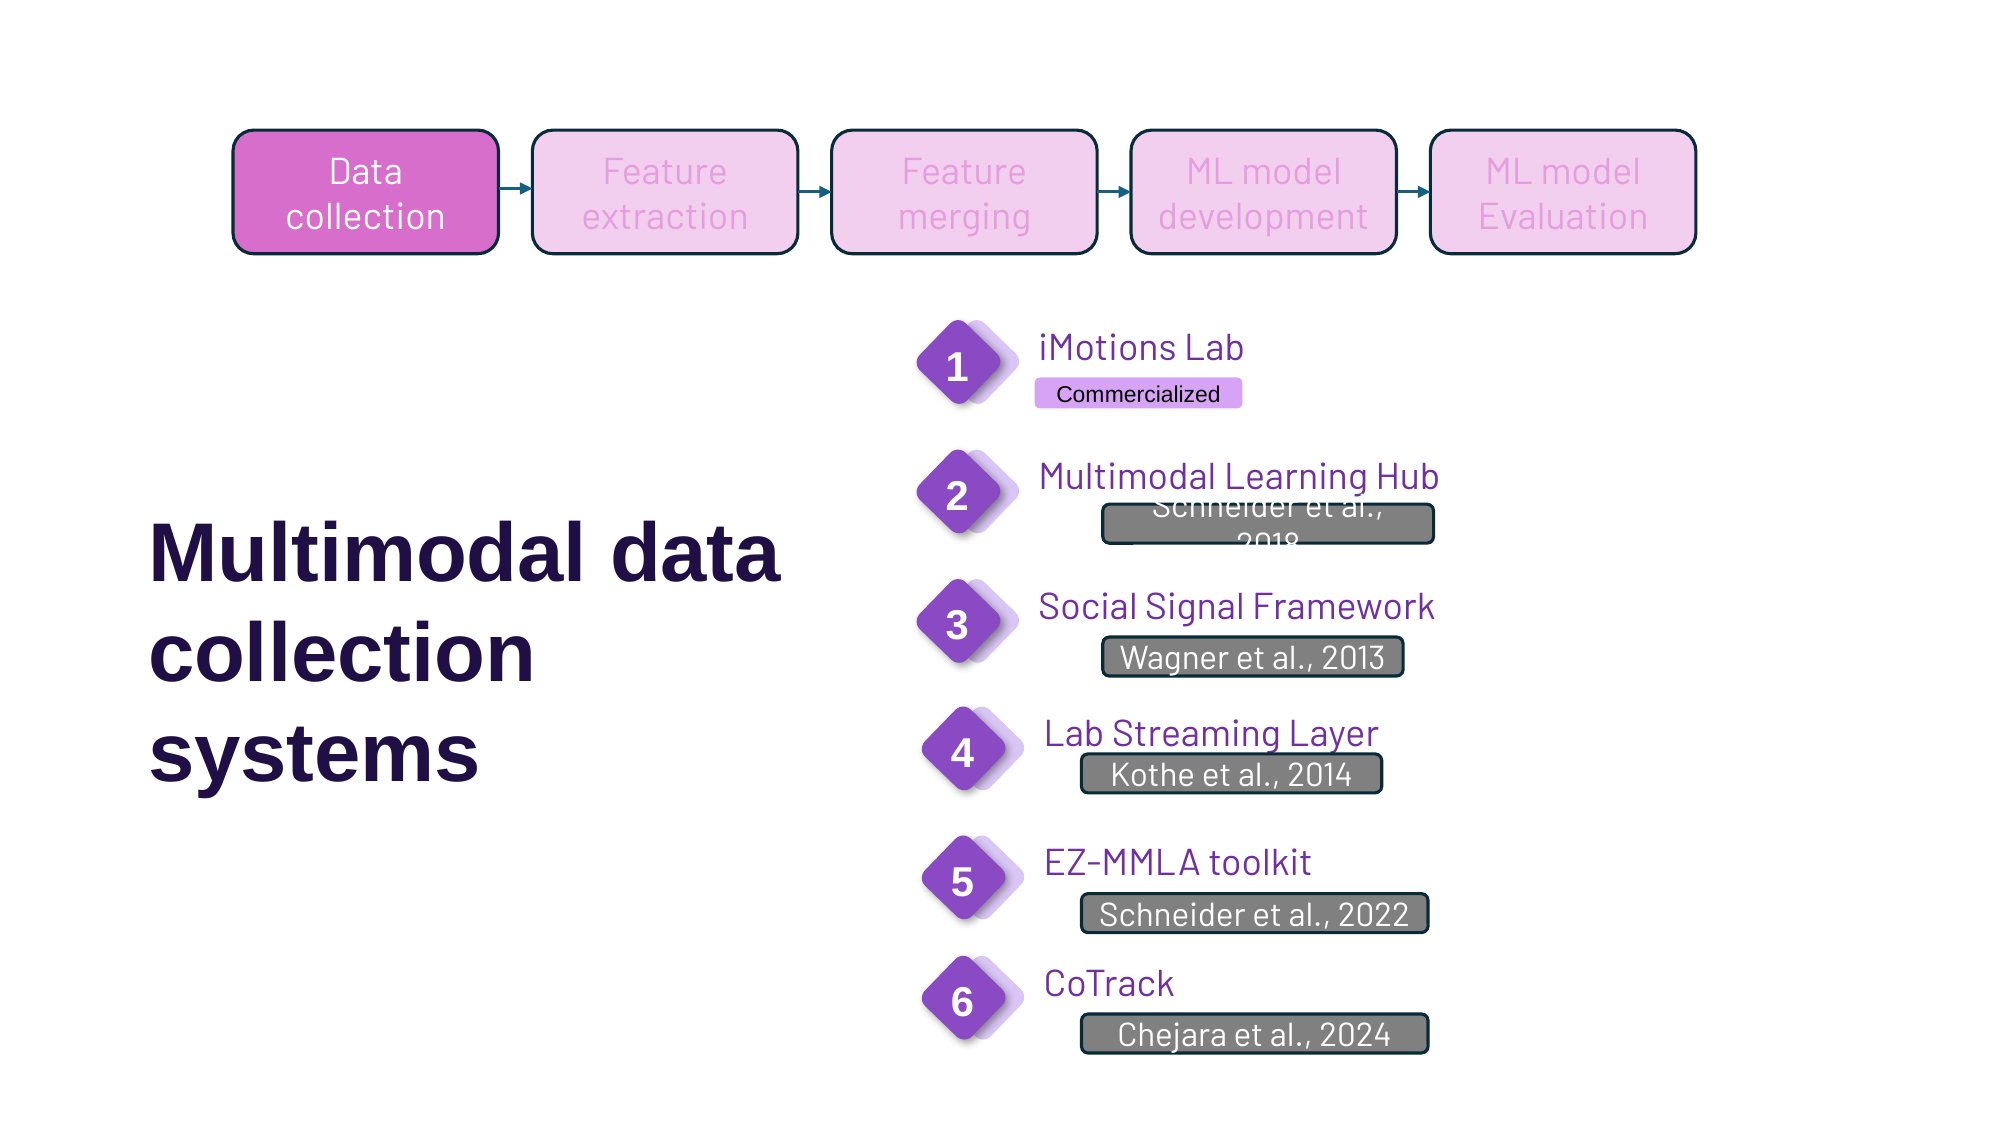

Data collection
Feature extraction
Feature merging
ML model development
ML model Evaluation
iMotions Lab

1
Commercialized
Multimodal Learning Hub

2
Multimodal data collection systems
Schneider et al., 2018
Social Signal Framework

3
Wagner et al., 2013
Lab Streaming Layer

4
Kothe et al., 2014
EZ-MMLA toolkit

5
Schneider et al., 2022
CoTrack

6
Chejara et al., 2024